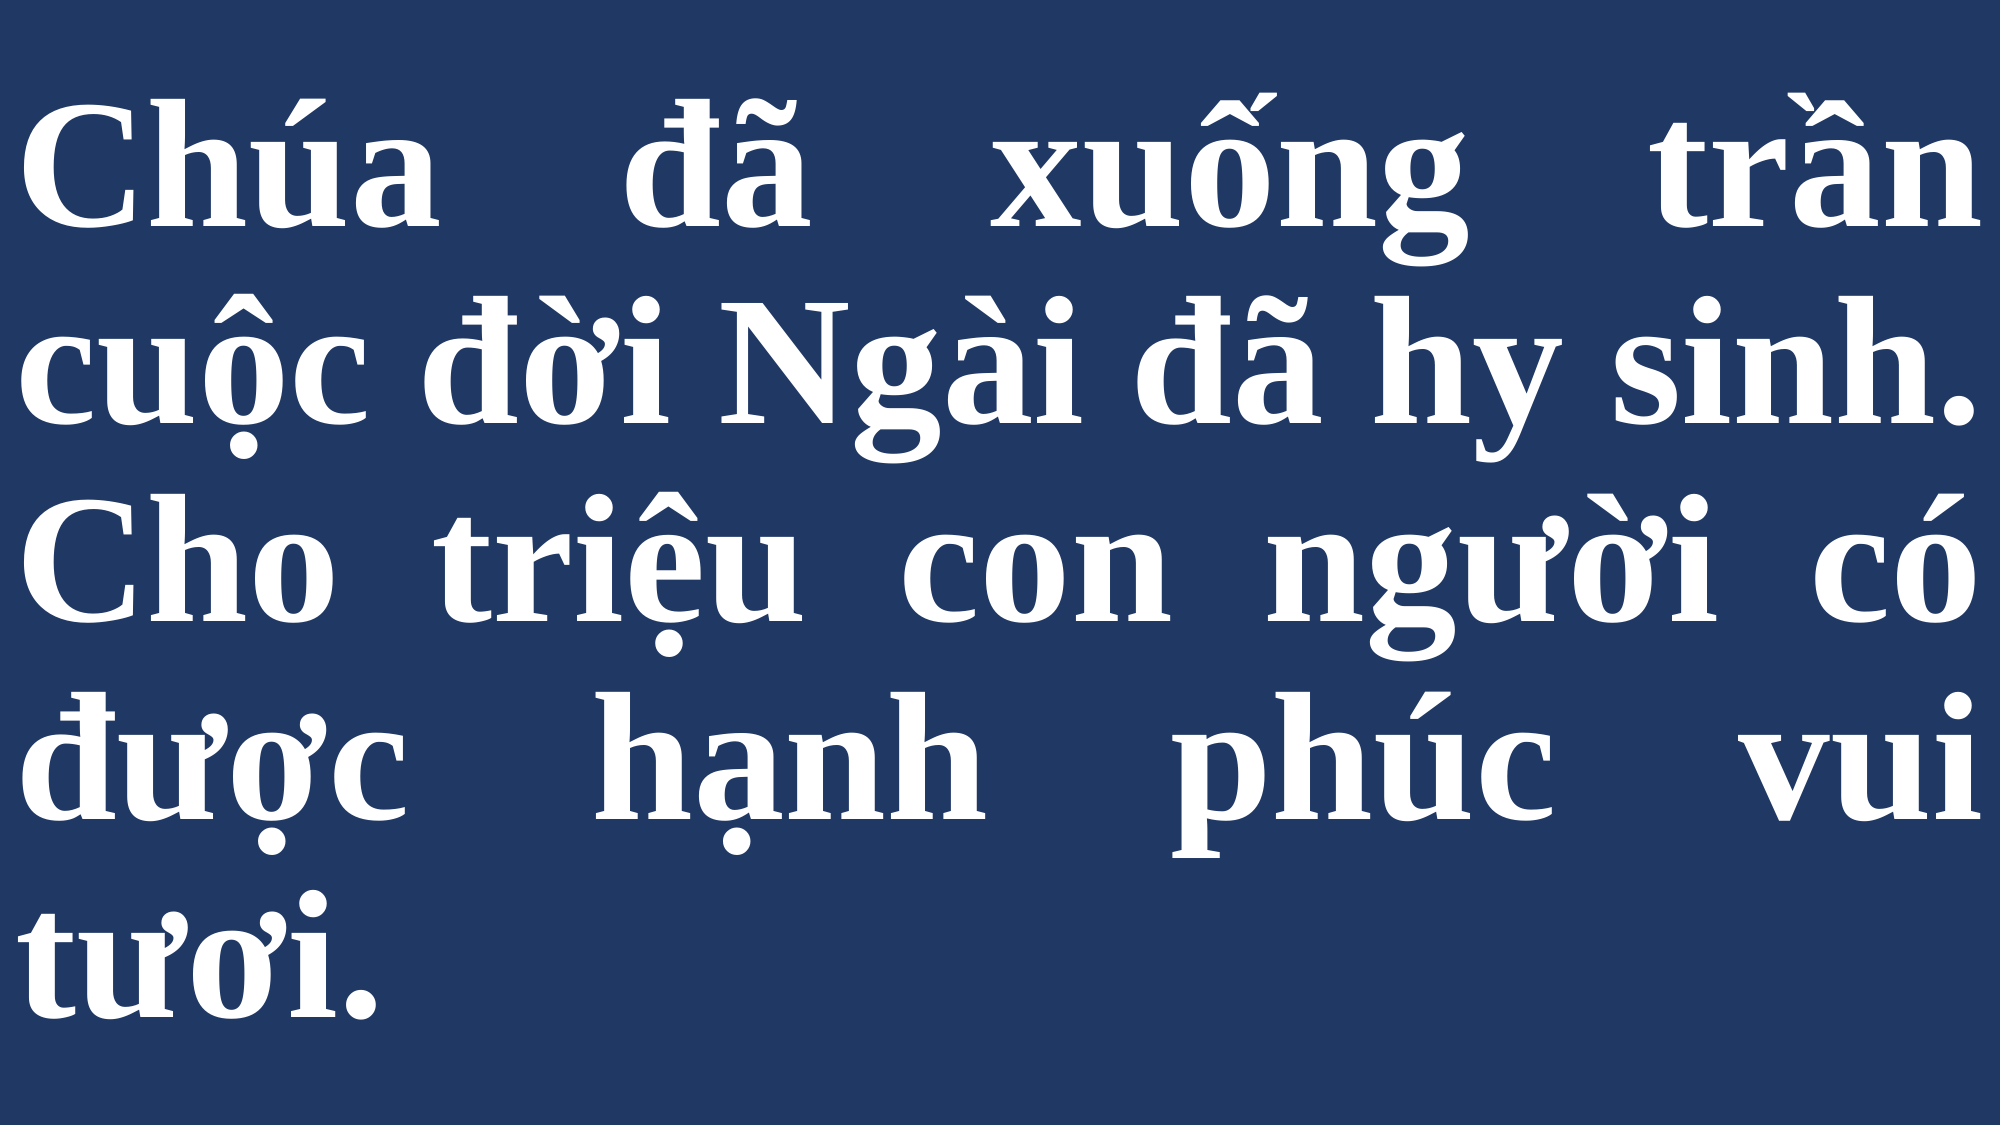

# Chúa đã xuống trần cuộc đời Ngài đã hy sinh. Cho triệu con người có được hạnh phúc vui tươi.